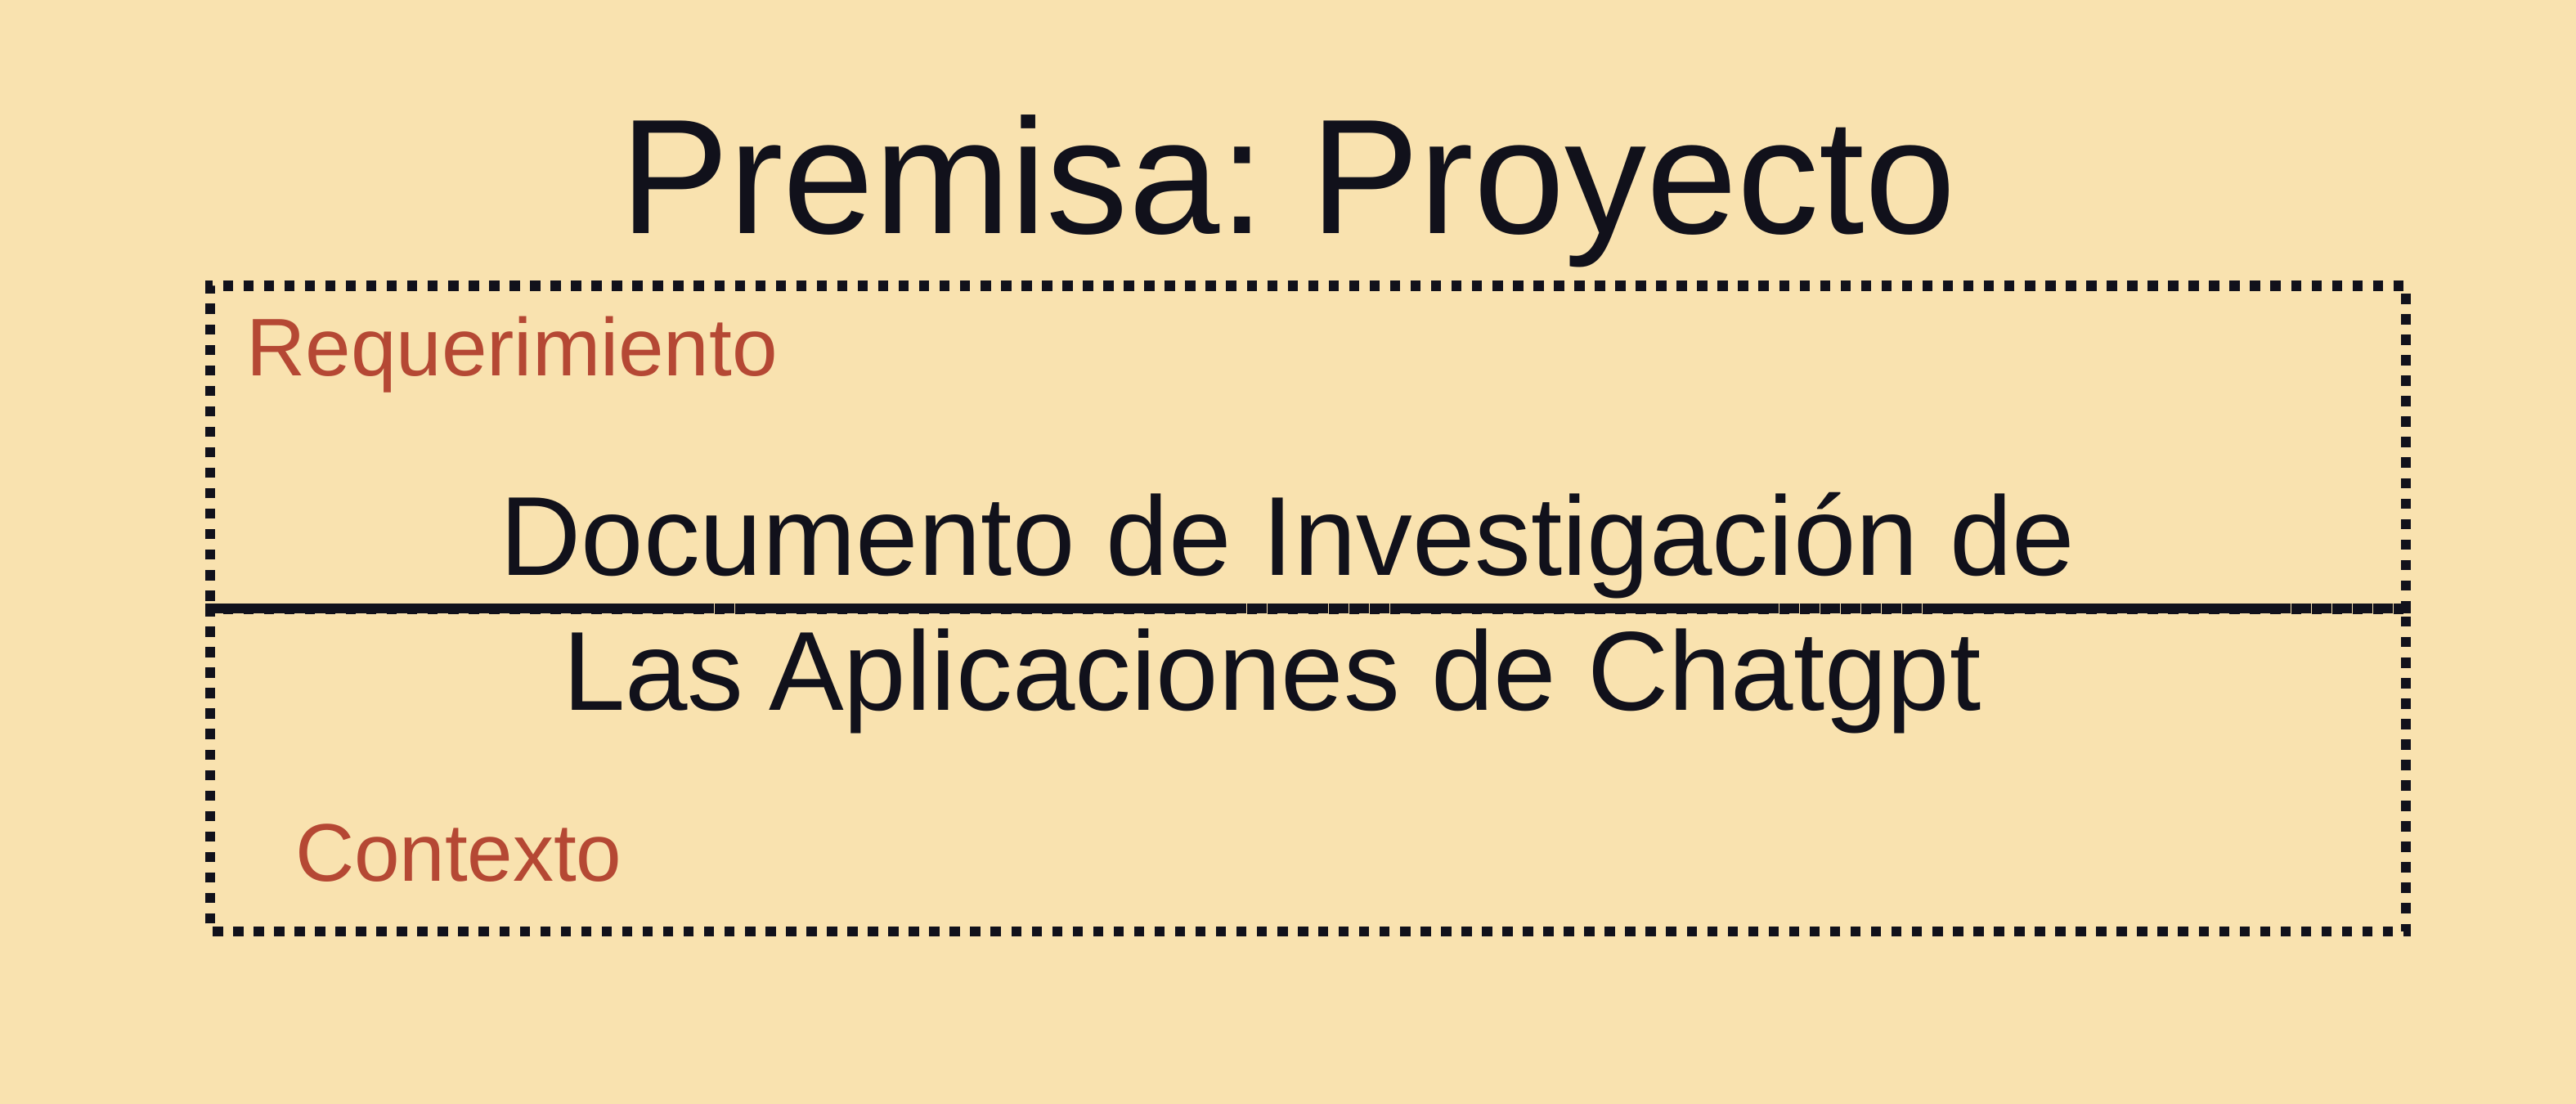

Premisa: Proyecto

Requerimiento
Documento de Investigación de
Las Aplicaciones de Chatgpt

Contexto